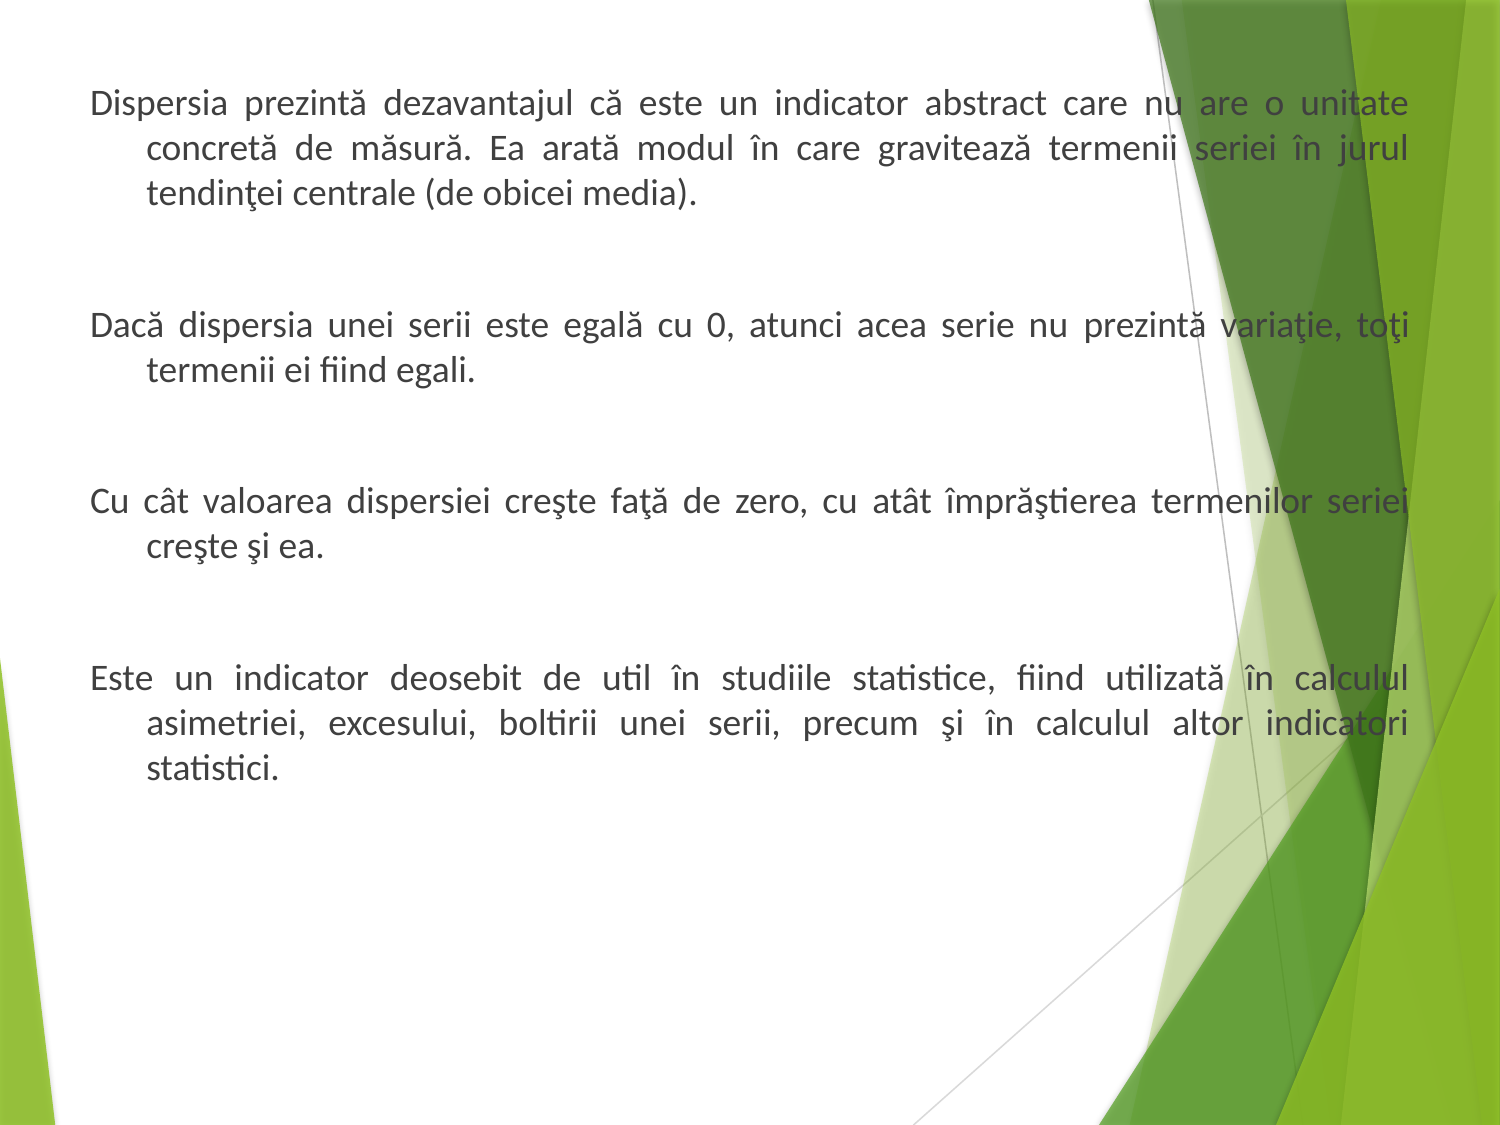

Dispersia prezintă dezavantajul că este un indicator abstract care nu are o unitate concretă de măsură. Ea arată modul în care gravitează termenii seriei în jurul tendinţei centrale (de obicei media).

Dacă dispersia unei serii este egală cu 0, atunci acea serie nu prezintă variaţie, toţi termenii ei fiind egali.

Cu cât valoarea dispersiei creşte faţă de zero, cu atât împrăştierea termenilor seriei creşte şi ea.

Este un indicator deosebit de util în studiile statistice, fiind utilizată în calculul asimetriei, excesului, boltirii unei serii, precum şi în calculul altor indicatori statistici.